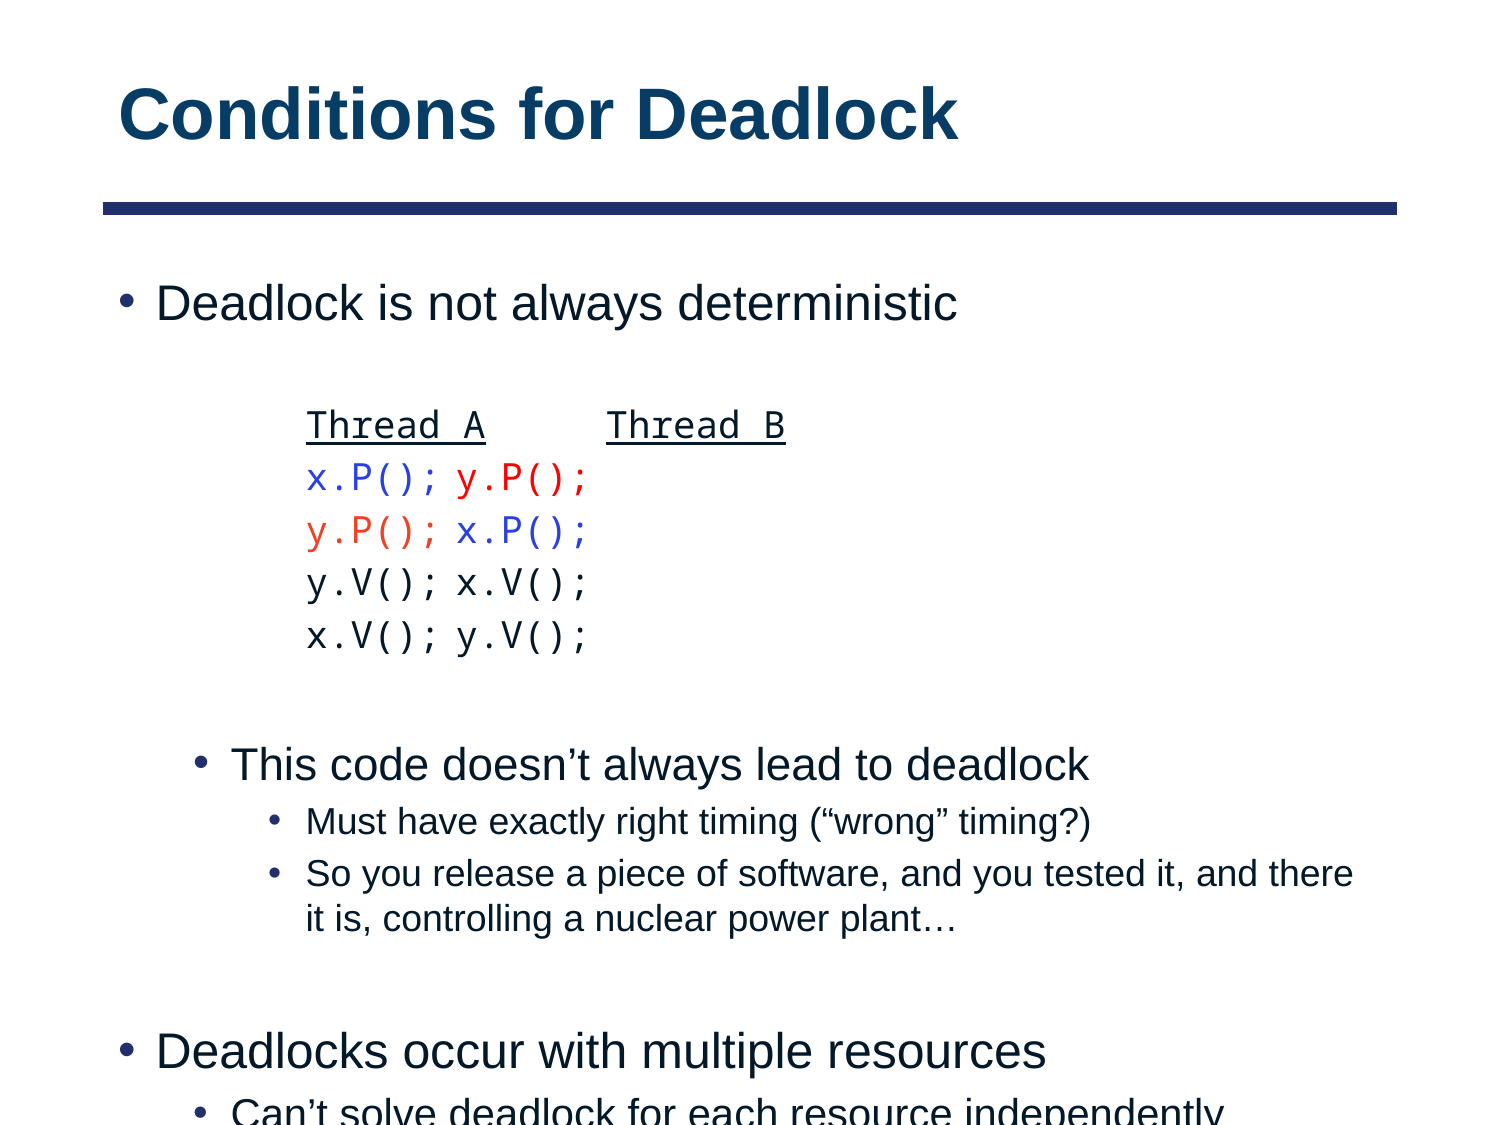

# Conditions for Deadlock
Deadlock is not always deterministic

		Thread A	Thread B
		x.P();	y.P();
		y.P();	x.P();
		y.V();	x.V();
		x.V();	y.V();

This code doesn’t always lead to deadlock
Must have exactly right timing (“wrong” timing?)
So you release a piece of software, and you tested it, and there it is, controlling a nuclear power plant…

Deadlocks occur with multiple resources
Can’t solve deadlock for each resource independently